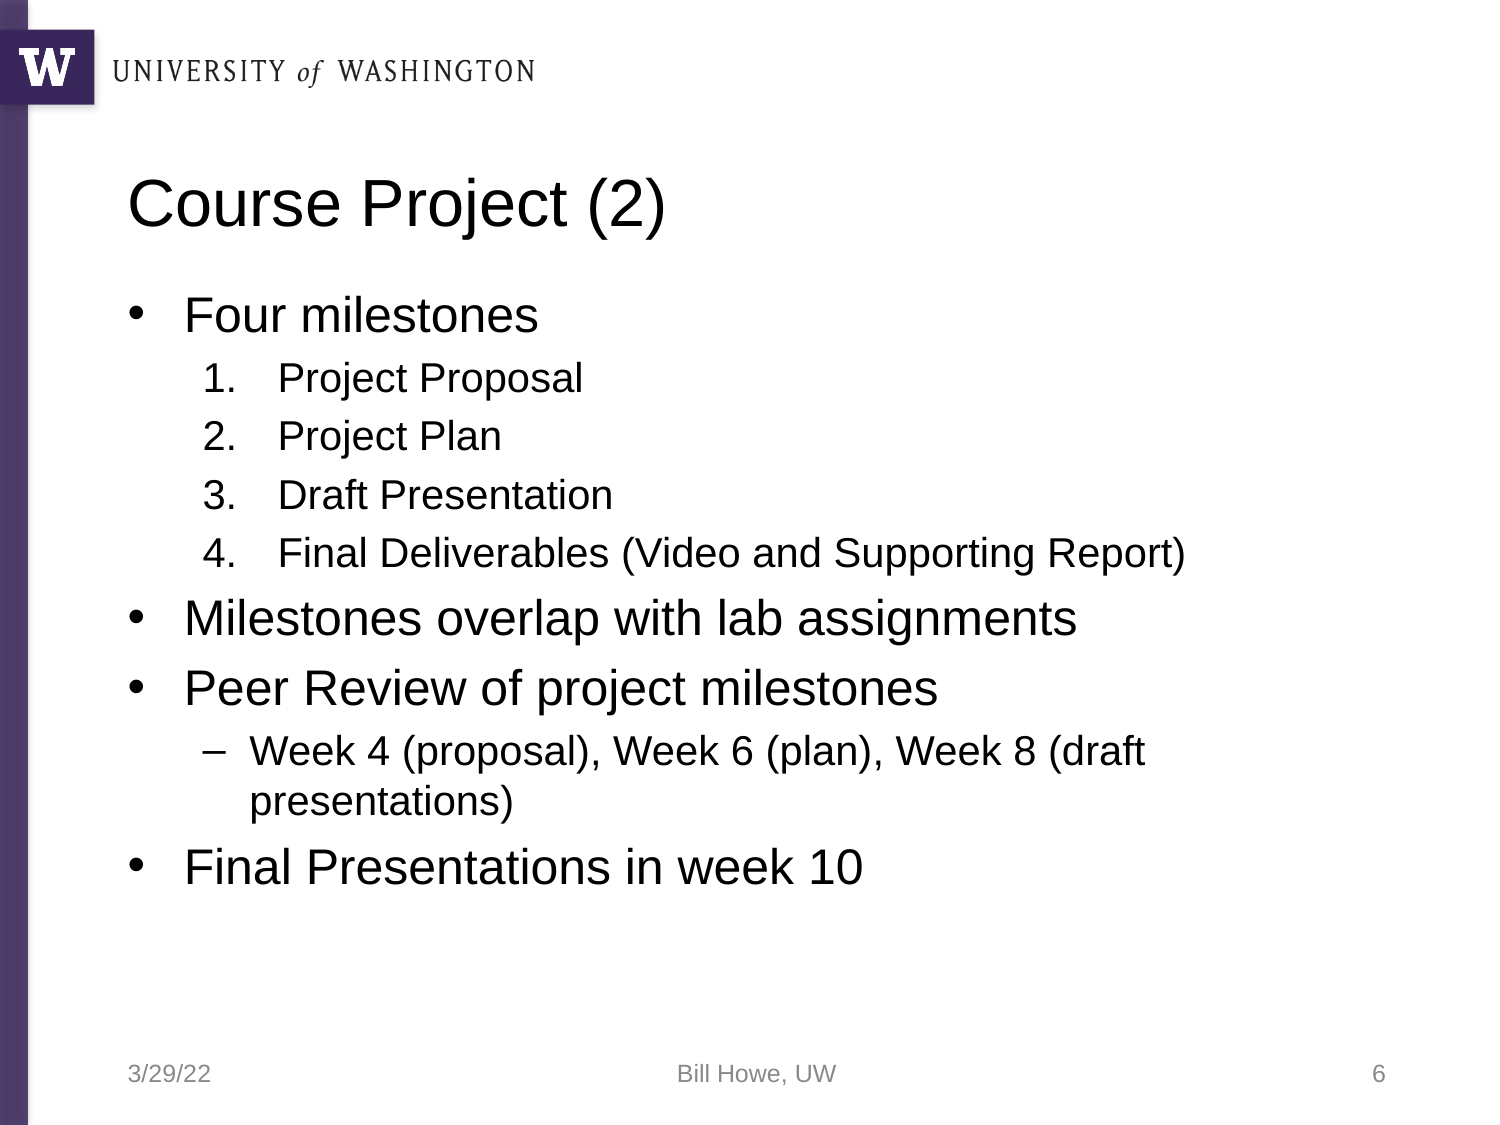

# Course Project (2)
Four milestones
Project Proposal
Project Plan
Draft Presentation
Final Deliverables (Video and Supporting Report)
Milestones overlap with lab assignments
Peer Review of project milestones
Week 4 (proposal), Week 6 (plan), Week 8 (draft presentations)
Final Presentations in week 10
3/29/22
Bill Howe, UW
6